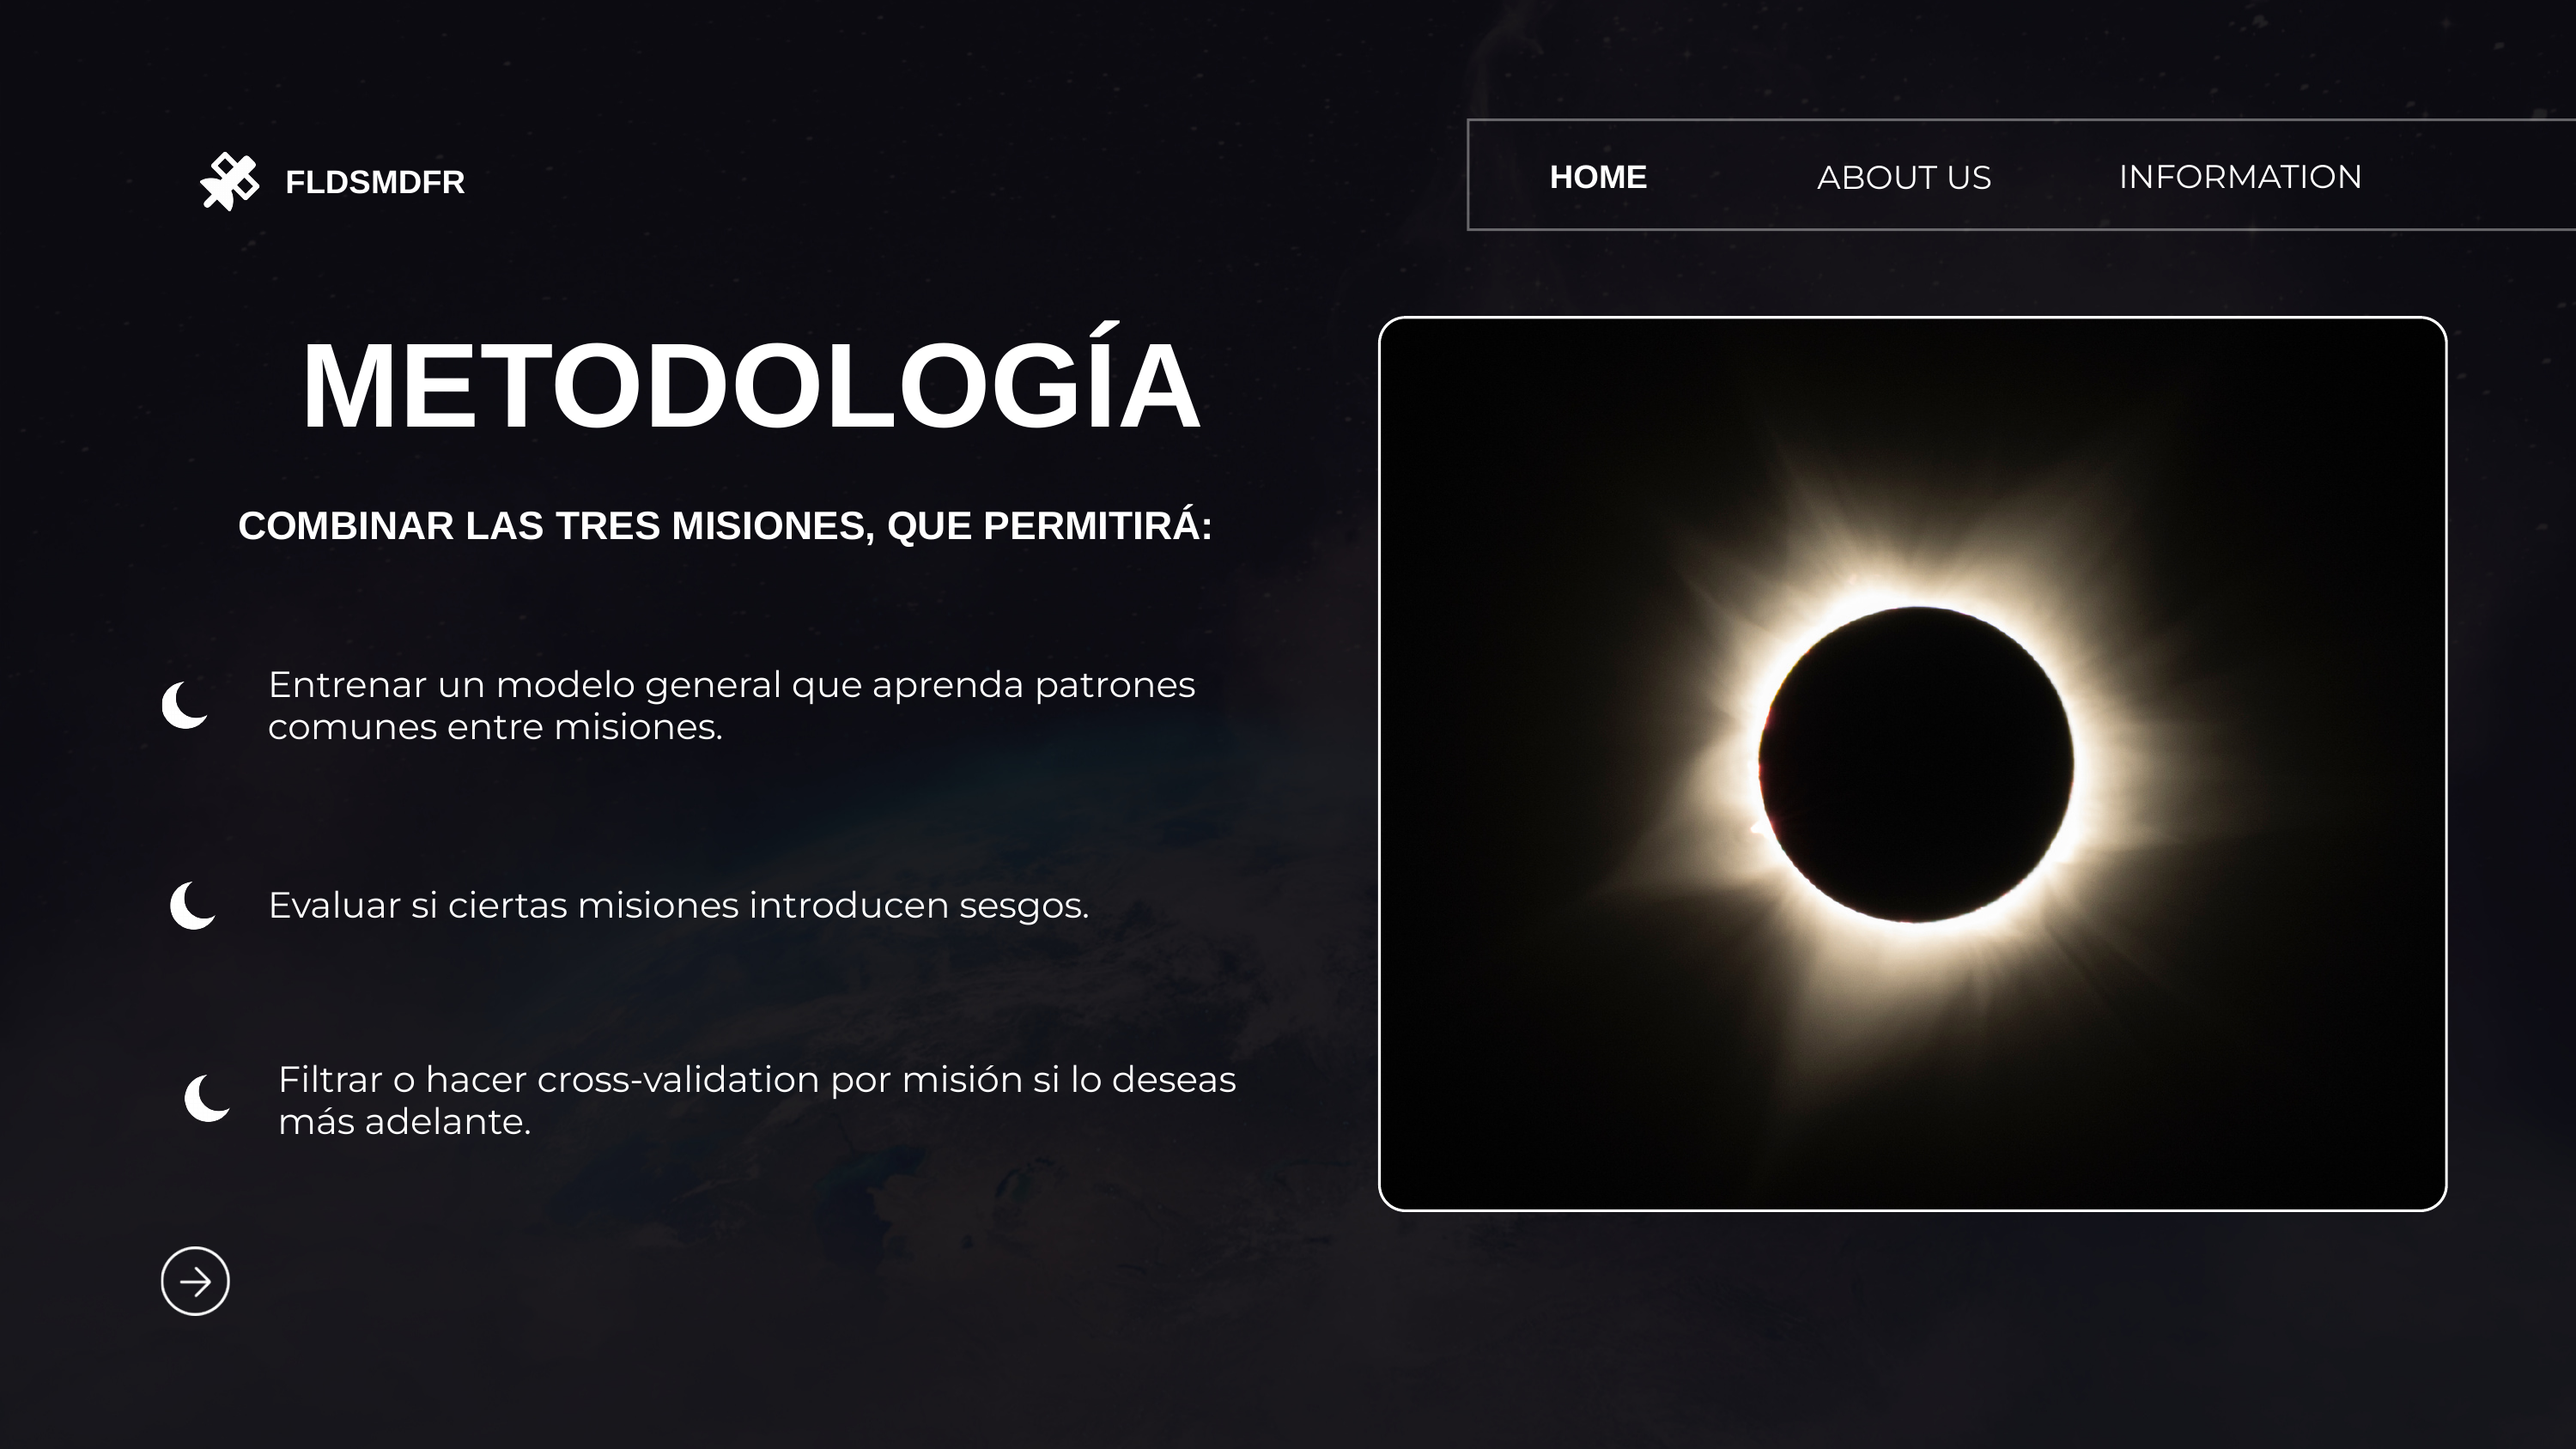

HOME
INFORMATION
ABOUT US
FLDSMDFR
METODOLOGÍA

COMBINAR LAS TRES MISIONES, QUE PERMITIRÁ:

Entrenar un modelo general que aprenda patrones comunes entre misiones.

Evaluar si ciertas misiones introducen sesgos.

Filtrar o hacer cross-validation por misión si lo deseas más adelante.